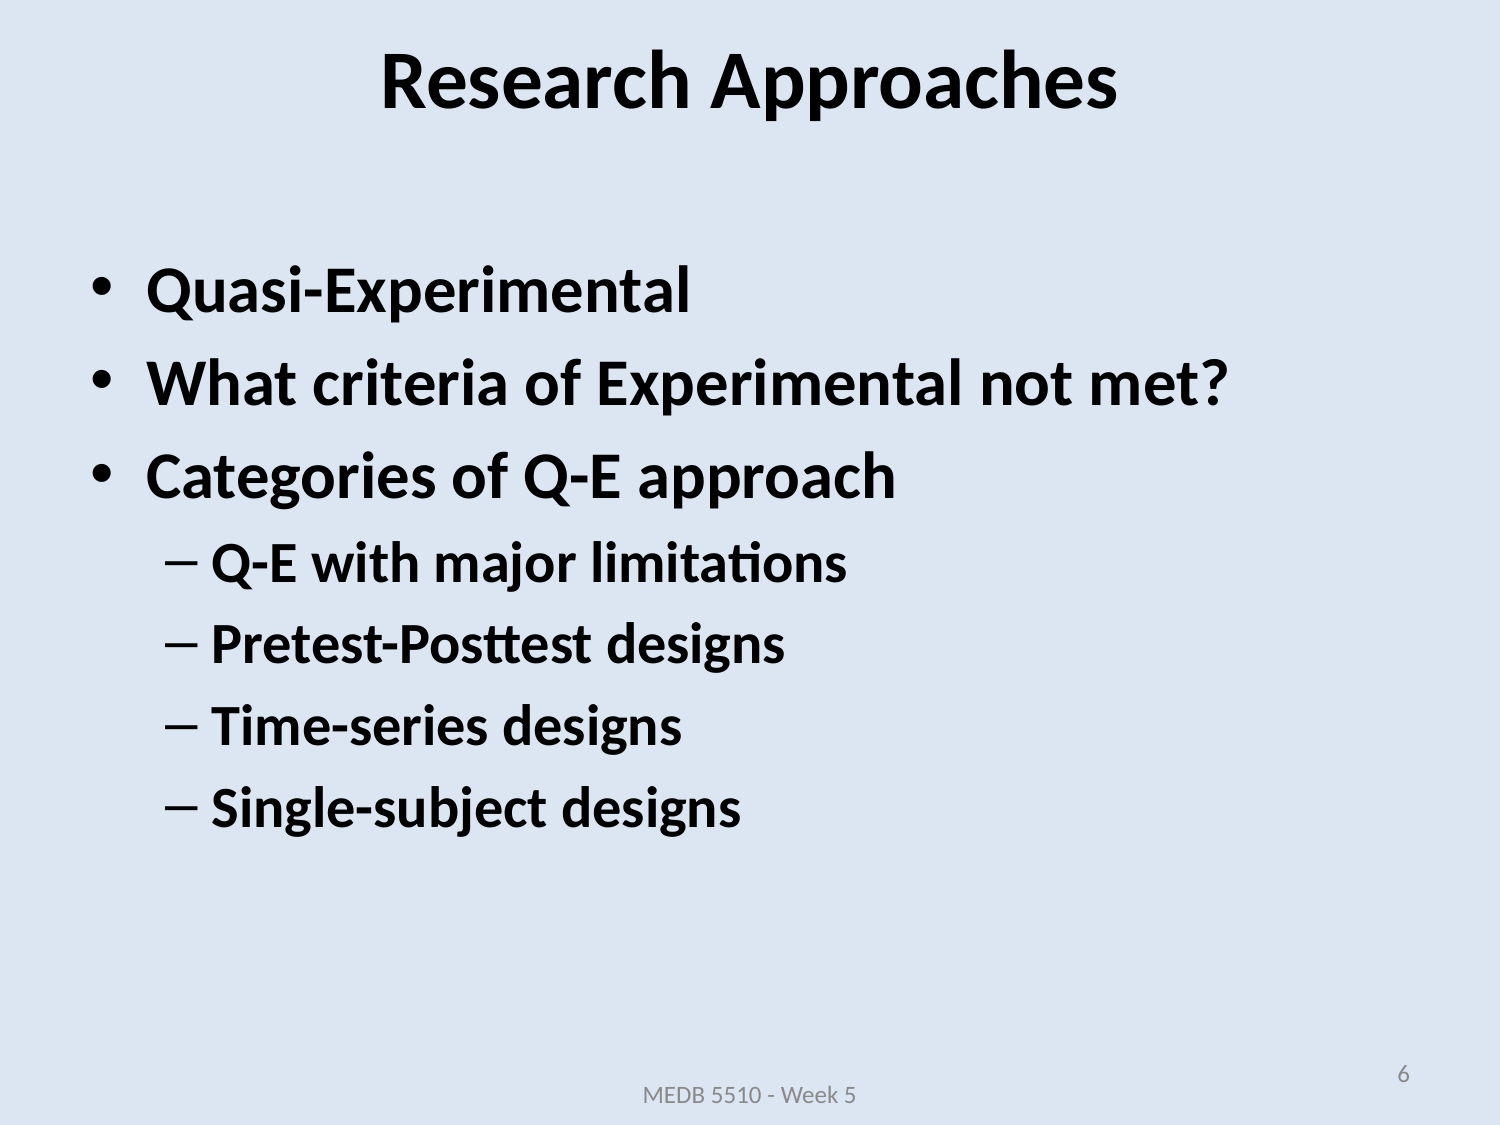

Research Approaches
Quasi-Experimental
What criteria of Experimental not met?
Categories of Q-E approach
Q-E with major limitations
Pretest-Posttest designs
Time-series designs
Single-subject designs

6
MEDB 5510 - Week 5